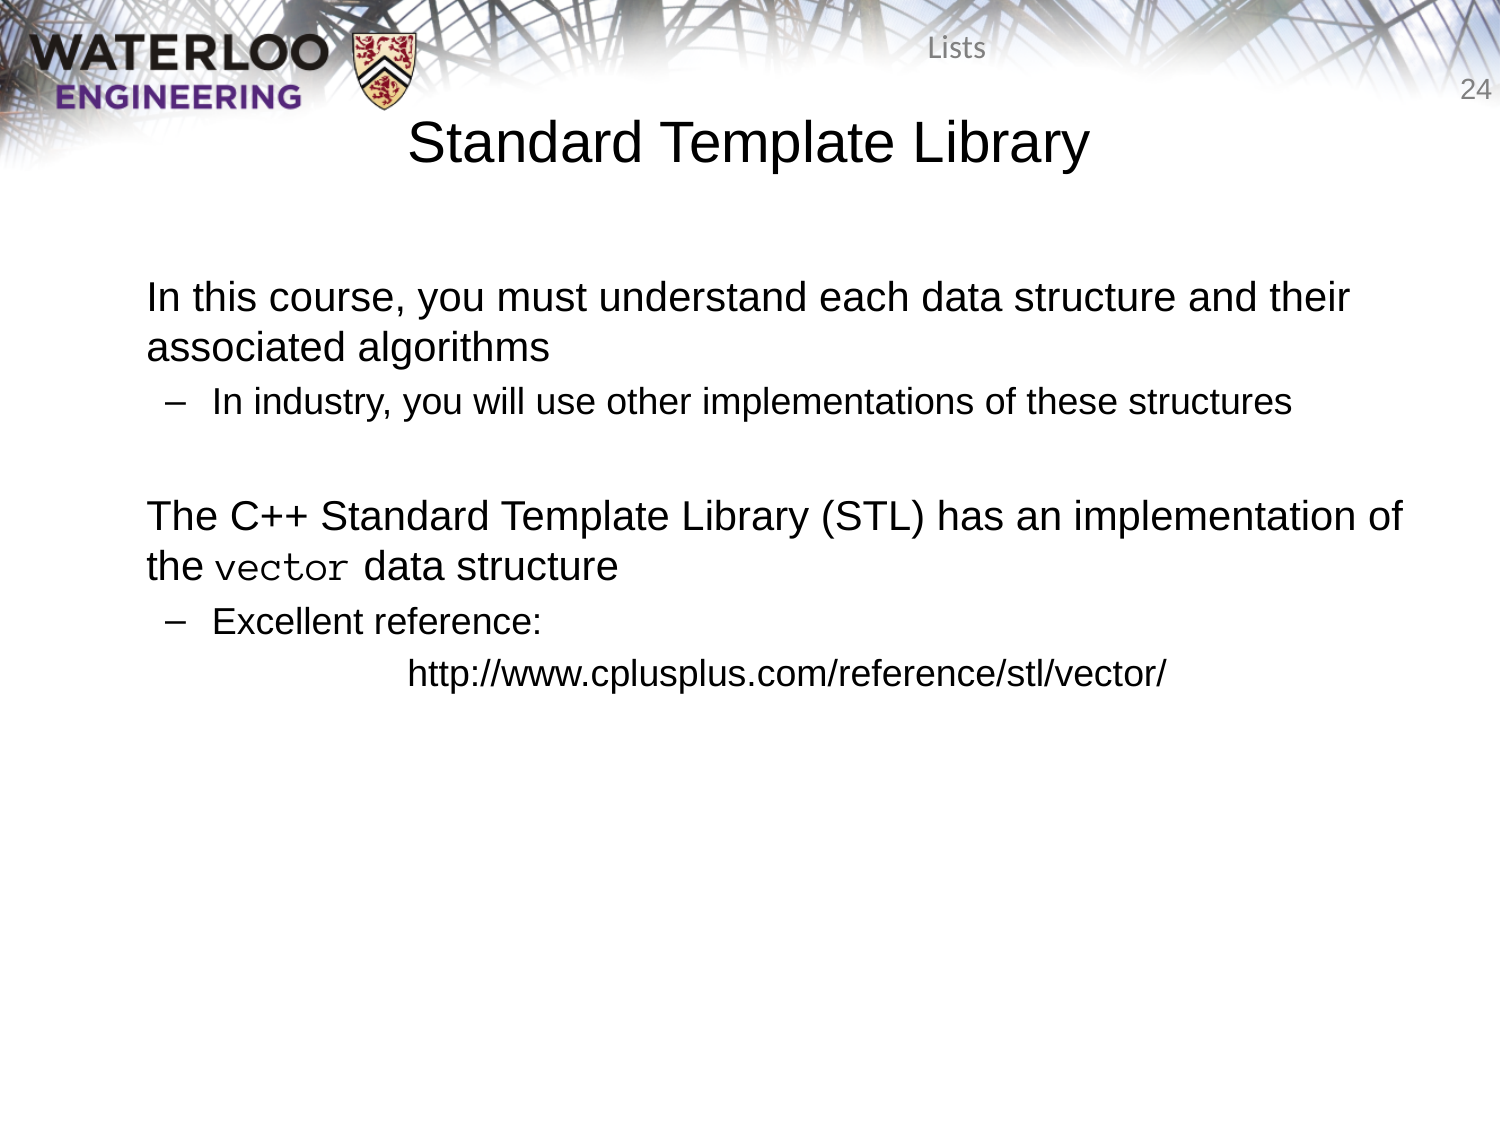

# Standard Template Library
	In this course, you must understand each data structure and their associated algorithms
In industry, you will use other implementations of these structures

	The C++ Standard Template Library (STL) has an implementation of the vector data structure
Excellent reference:
http://www.cplusplus.com/reference/stl/vector/